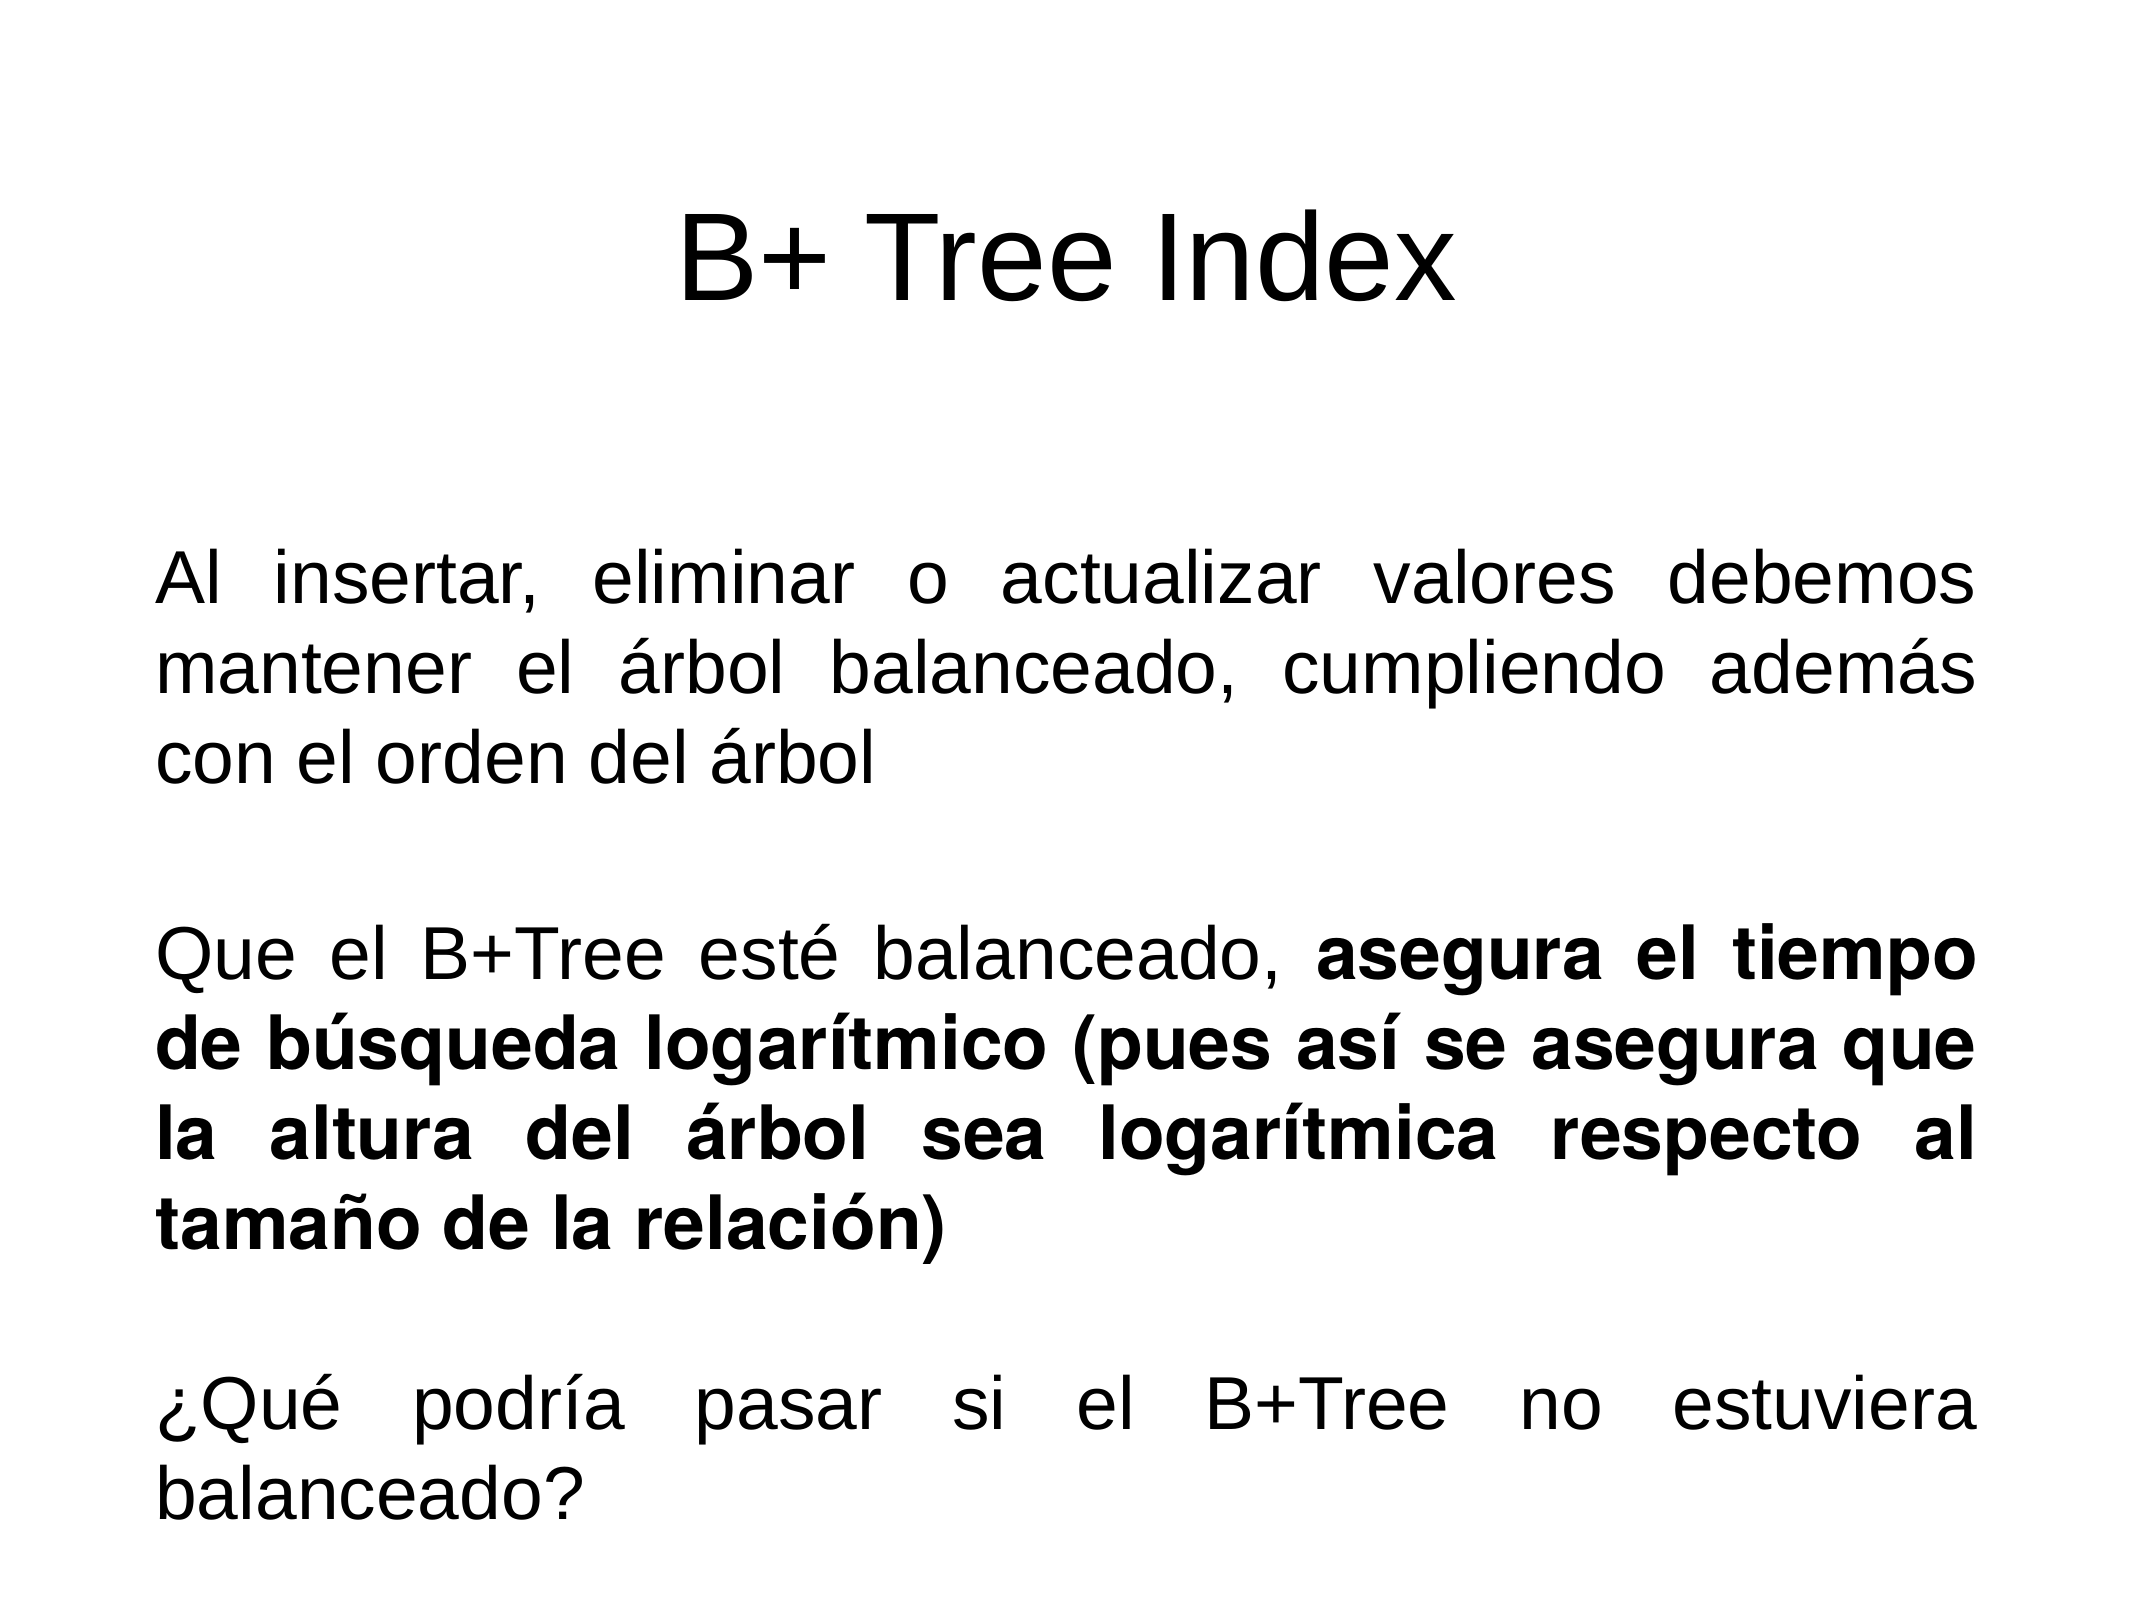

B+ Tree Index
Al insertar, eliminar o actualizar valores debemos mantener el árbol balanceado, cumpliendo además con el orden del árbol
Que el B+Tree esté balanceado, asegura el tiempo de búsqueda logarítmico (pues así se asegura que la altura del árbol sea logarítmica respecto al tamaño de la relación)

¿Qué podría pasar si el B+Tree no estuviera balanceado?